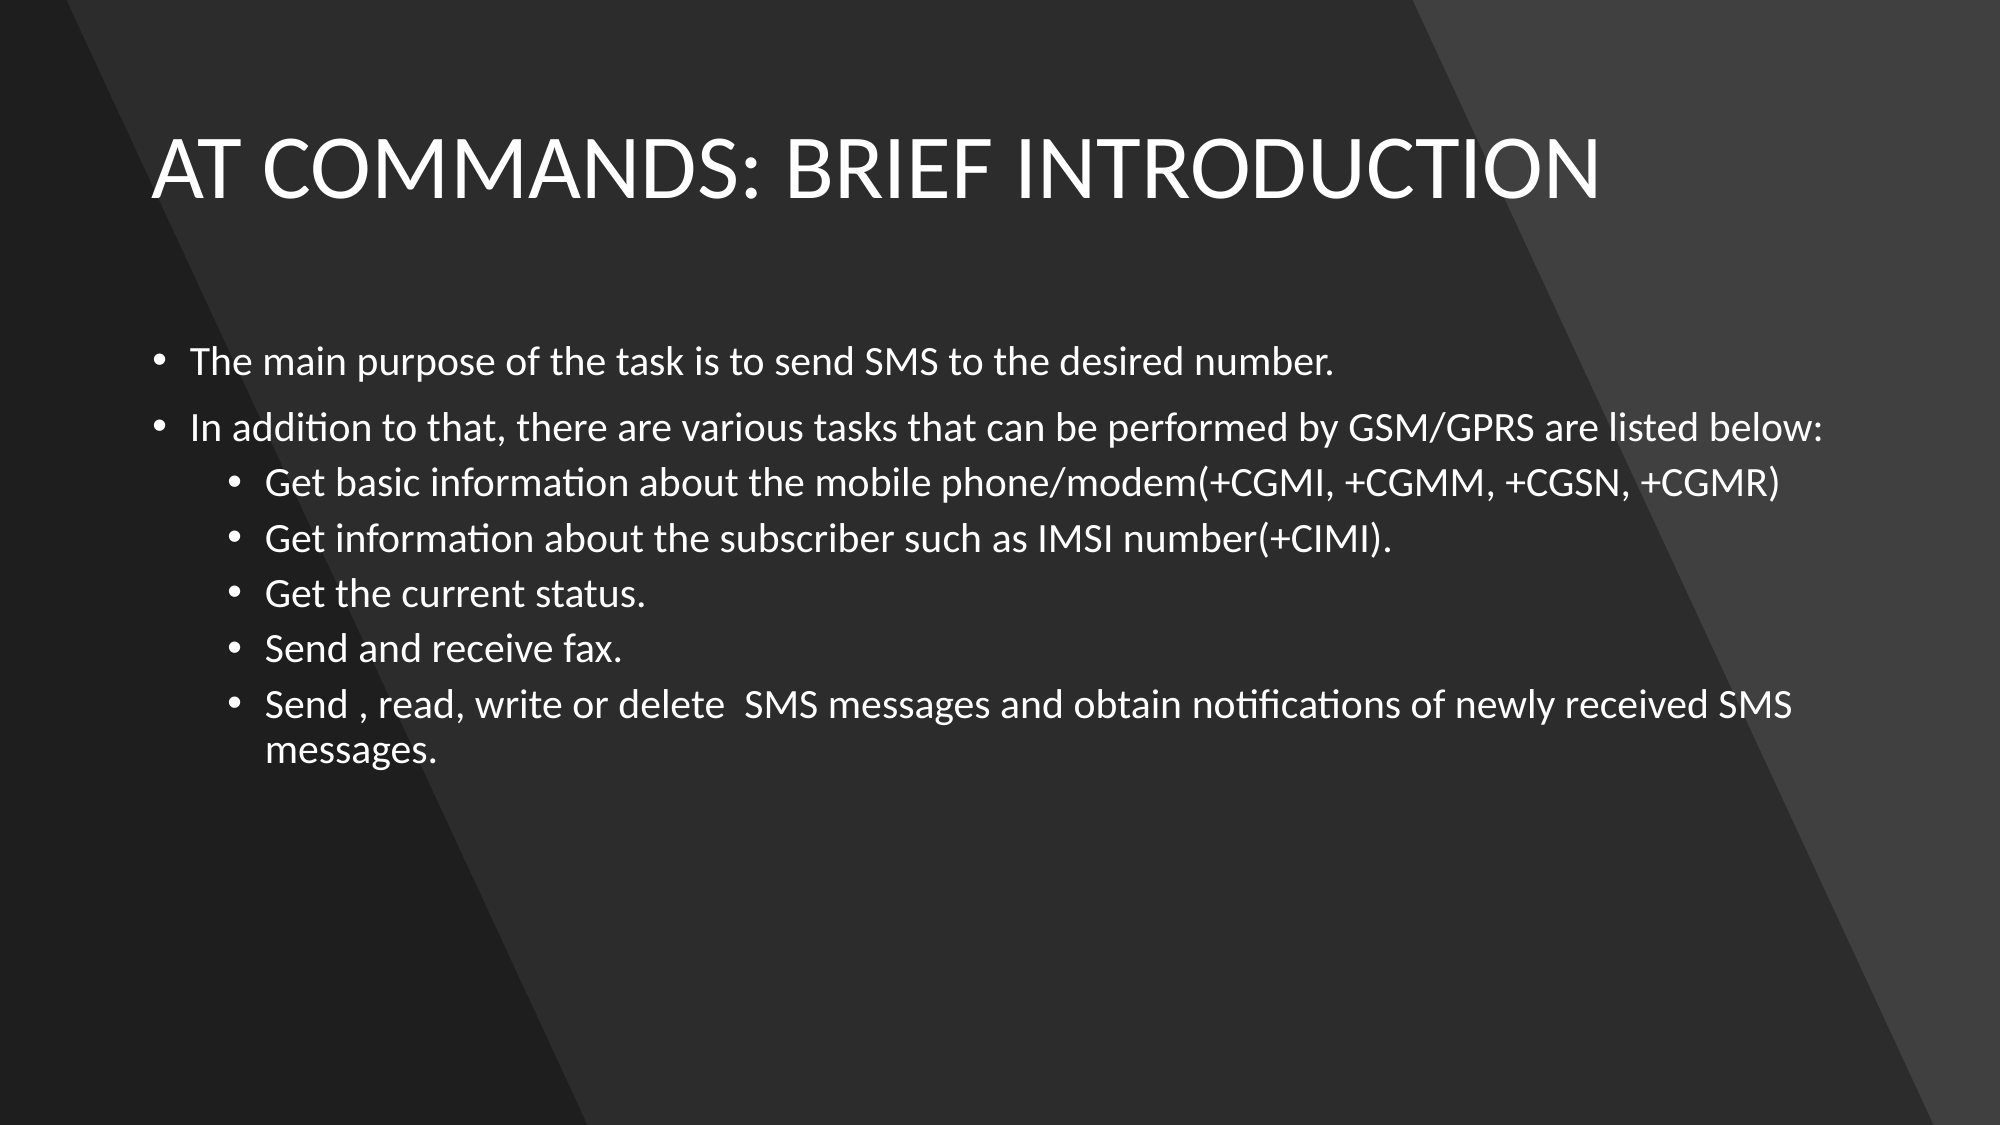

# AT COMMANDS: BRIEF INTRODUCTION
The main purpose of the task is to send SMS to the desired number.
In addition to that, there are various tasks that can be performed by GSM/GPRS are listed below:
Get basic information about the mobile phone/modem(+CGMI, +CGMM, +CGSN, +CGMR)
Get information about the subscriber such as IMSI number(+CIMI).
Get the current status.
Send and receive fax.
Send , read, write or delete  SMS messages and obtain notifications of newly received SMS messages.